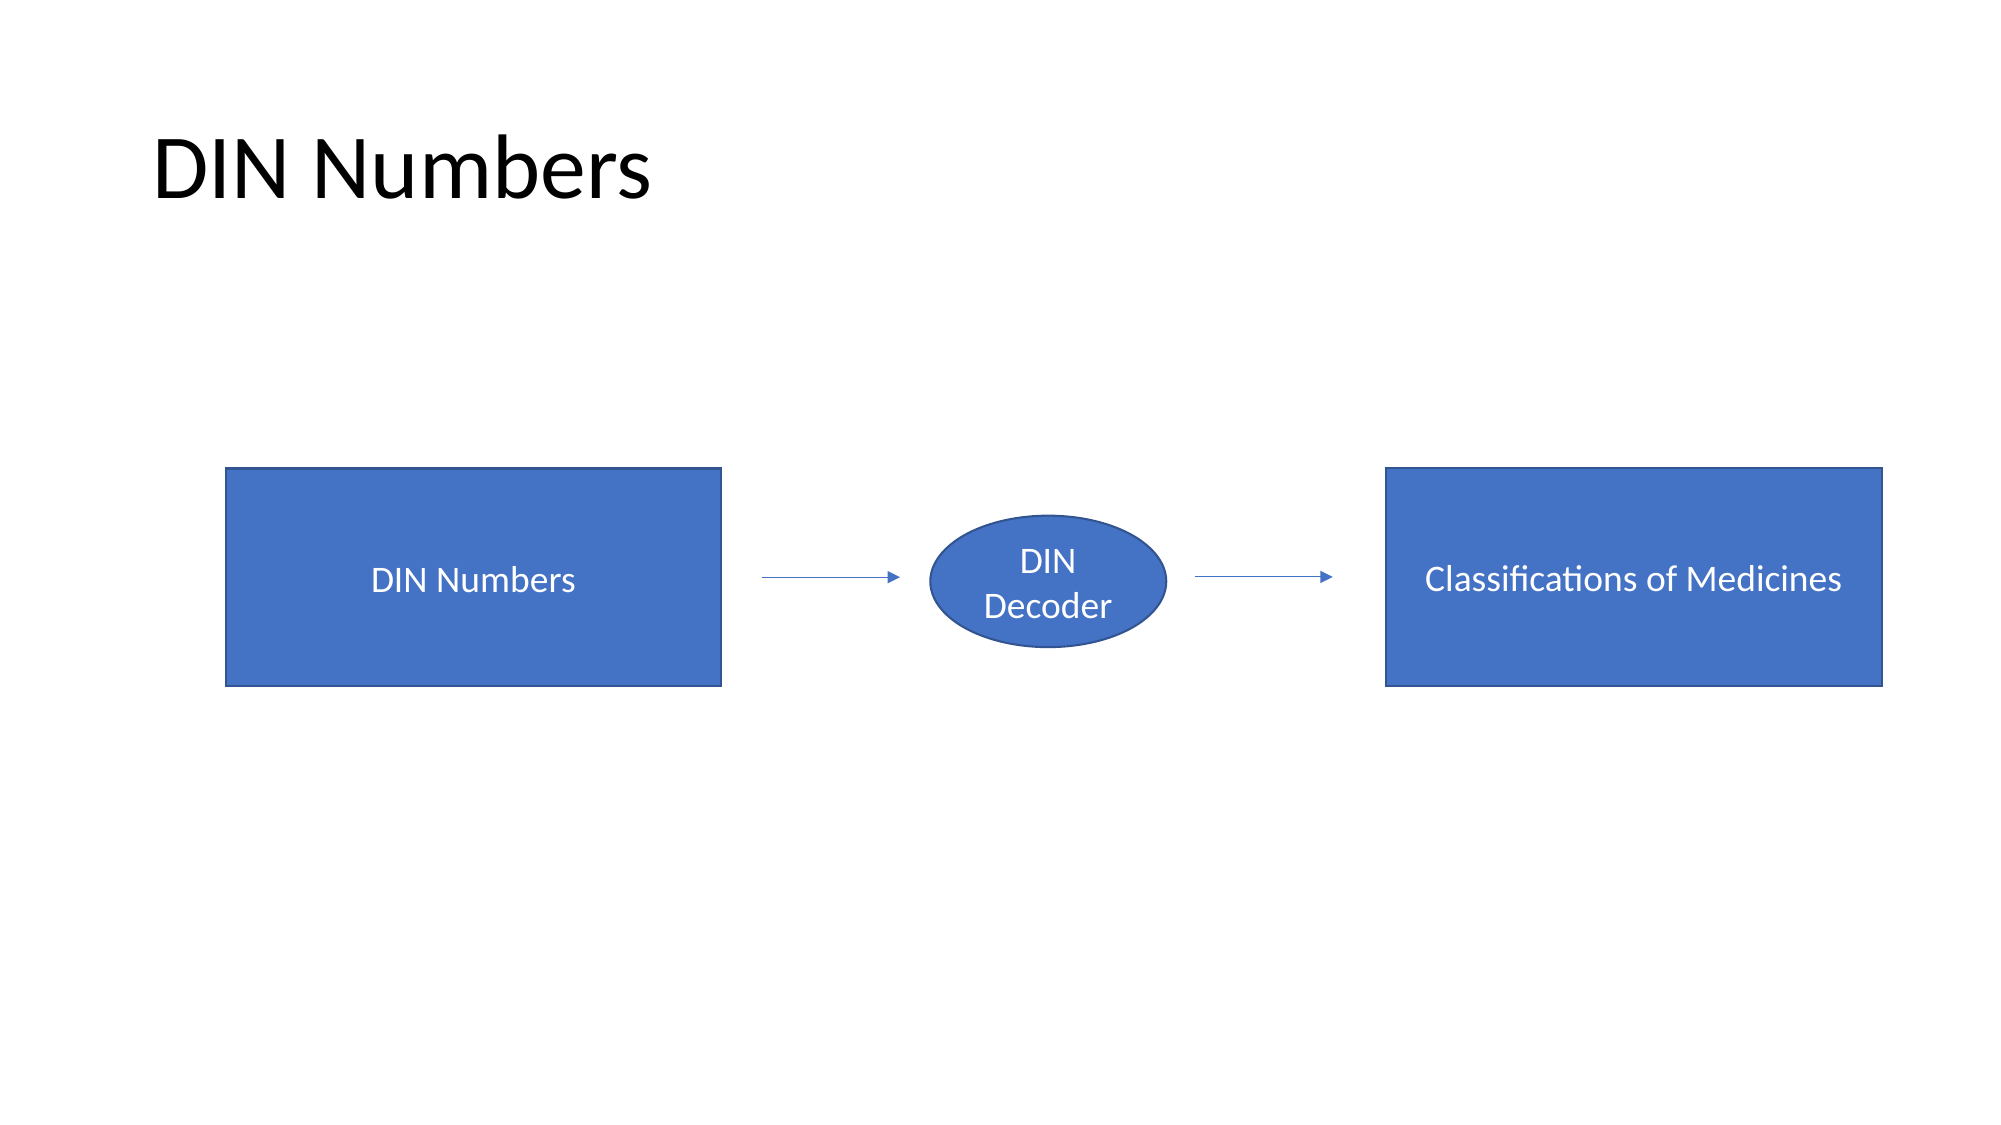

# DIN Numbers
Classifications of Medicines
DIN Numbers
DIN Decoder